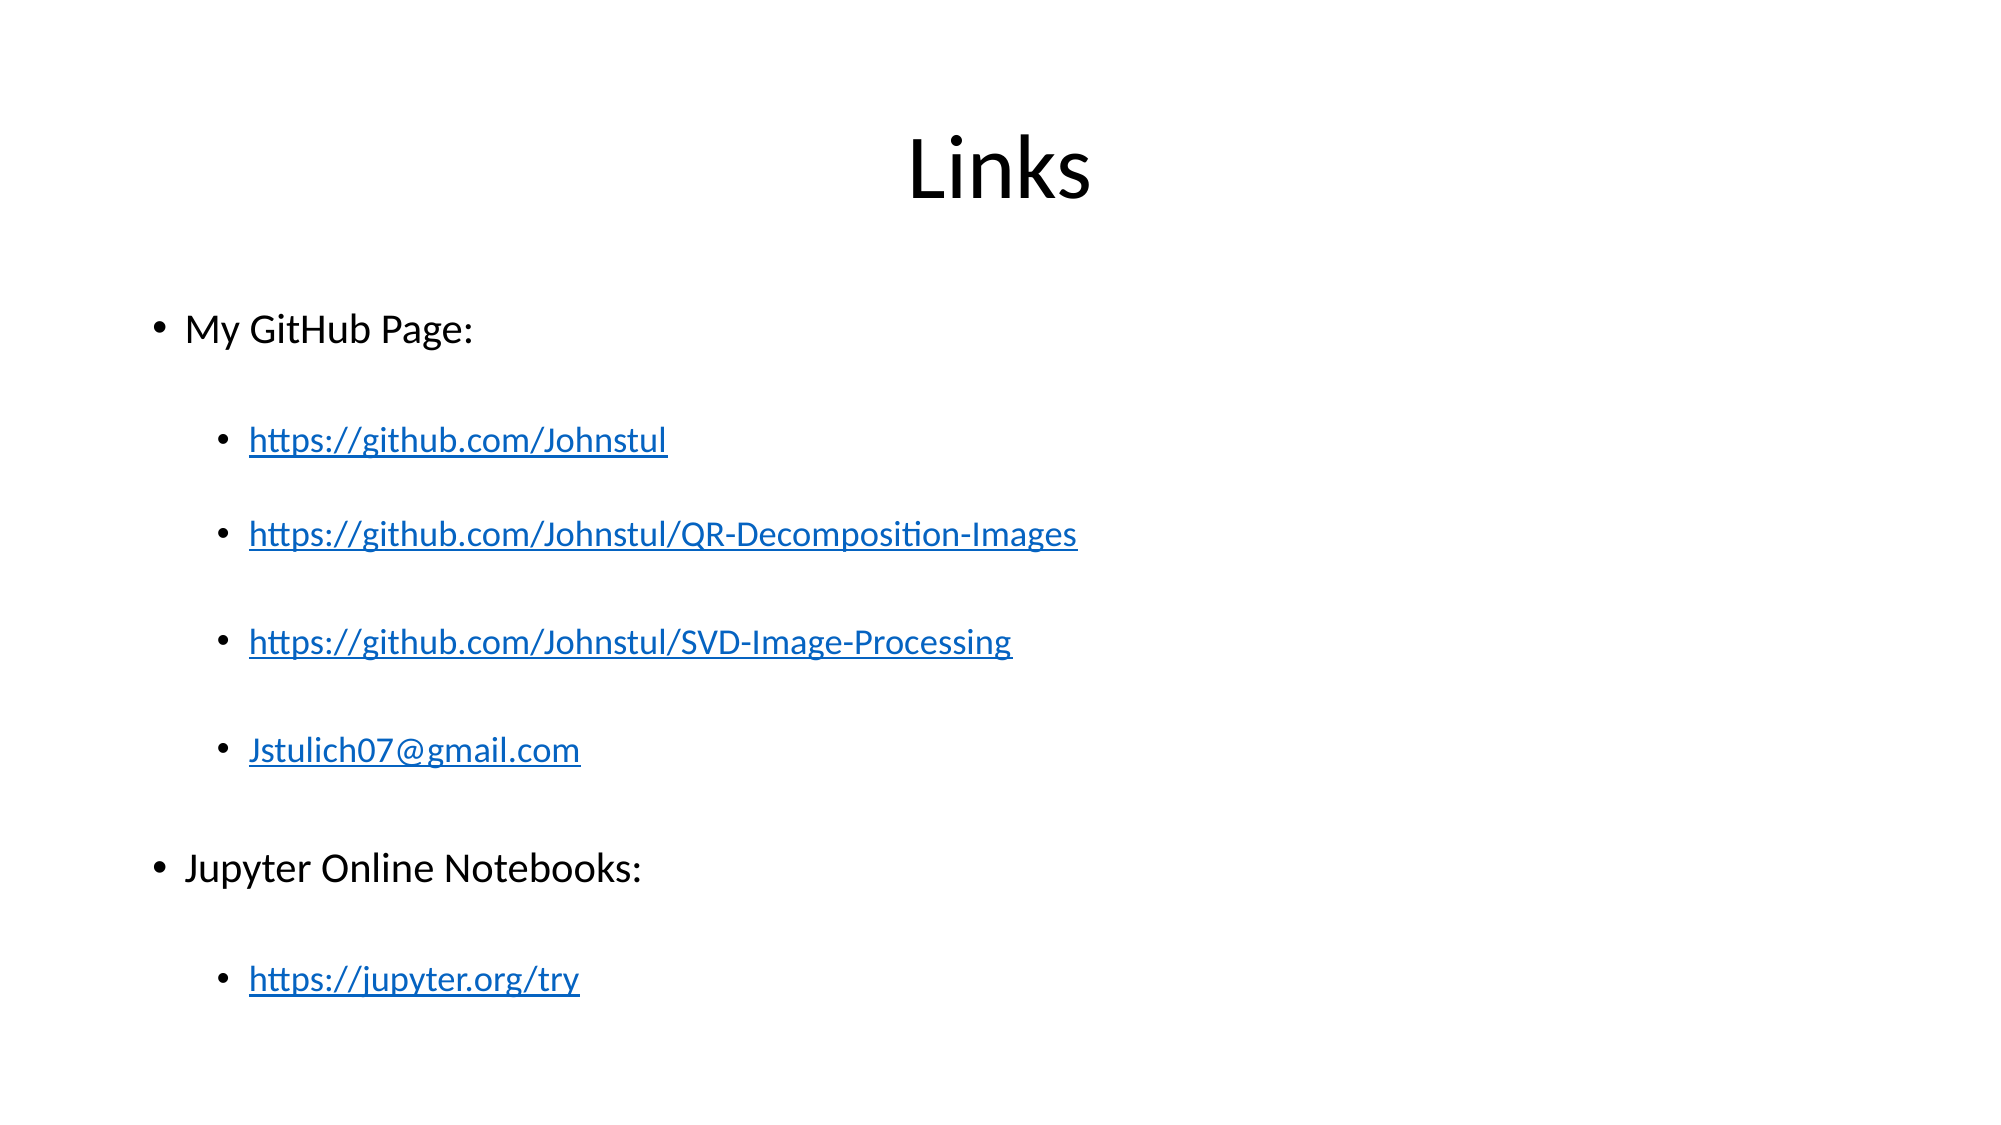

# Links
My GitHub Page:

https://github.com/Johnstul

https://github.com/Johnstul/QR-Decomposition-Images

https://github.com/Johnstul/SVD-Image-Processing

Jstulich07@gmail.com

Jupyter Online Notebooks:

https://jupyter.org/try